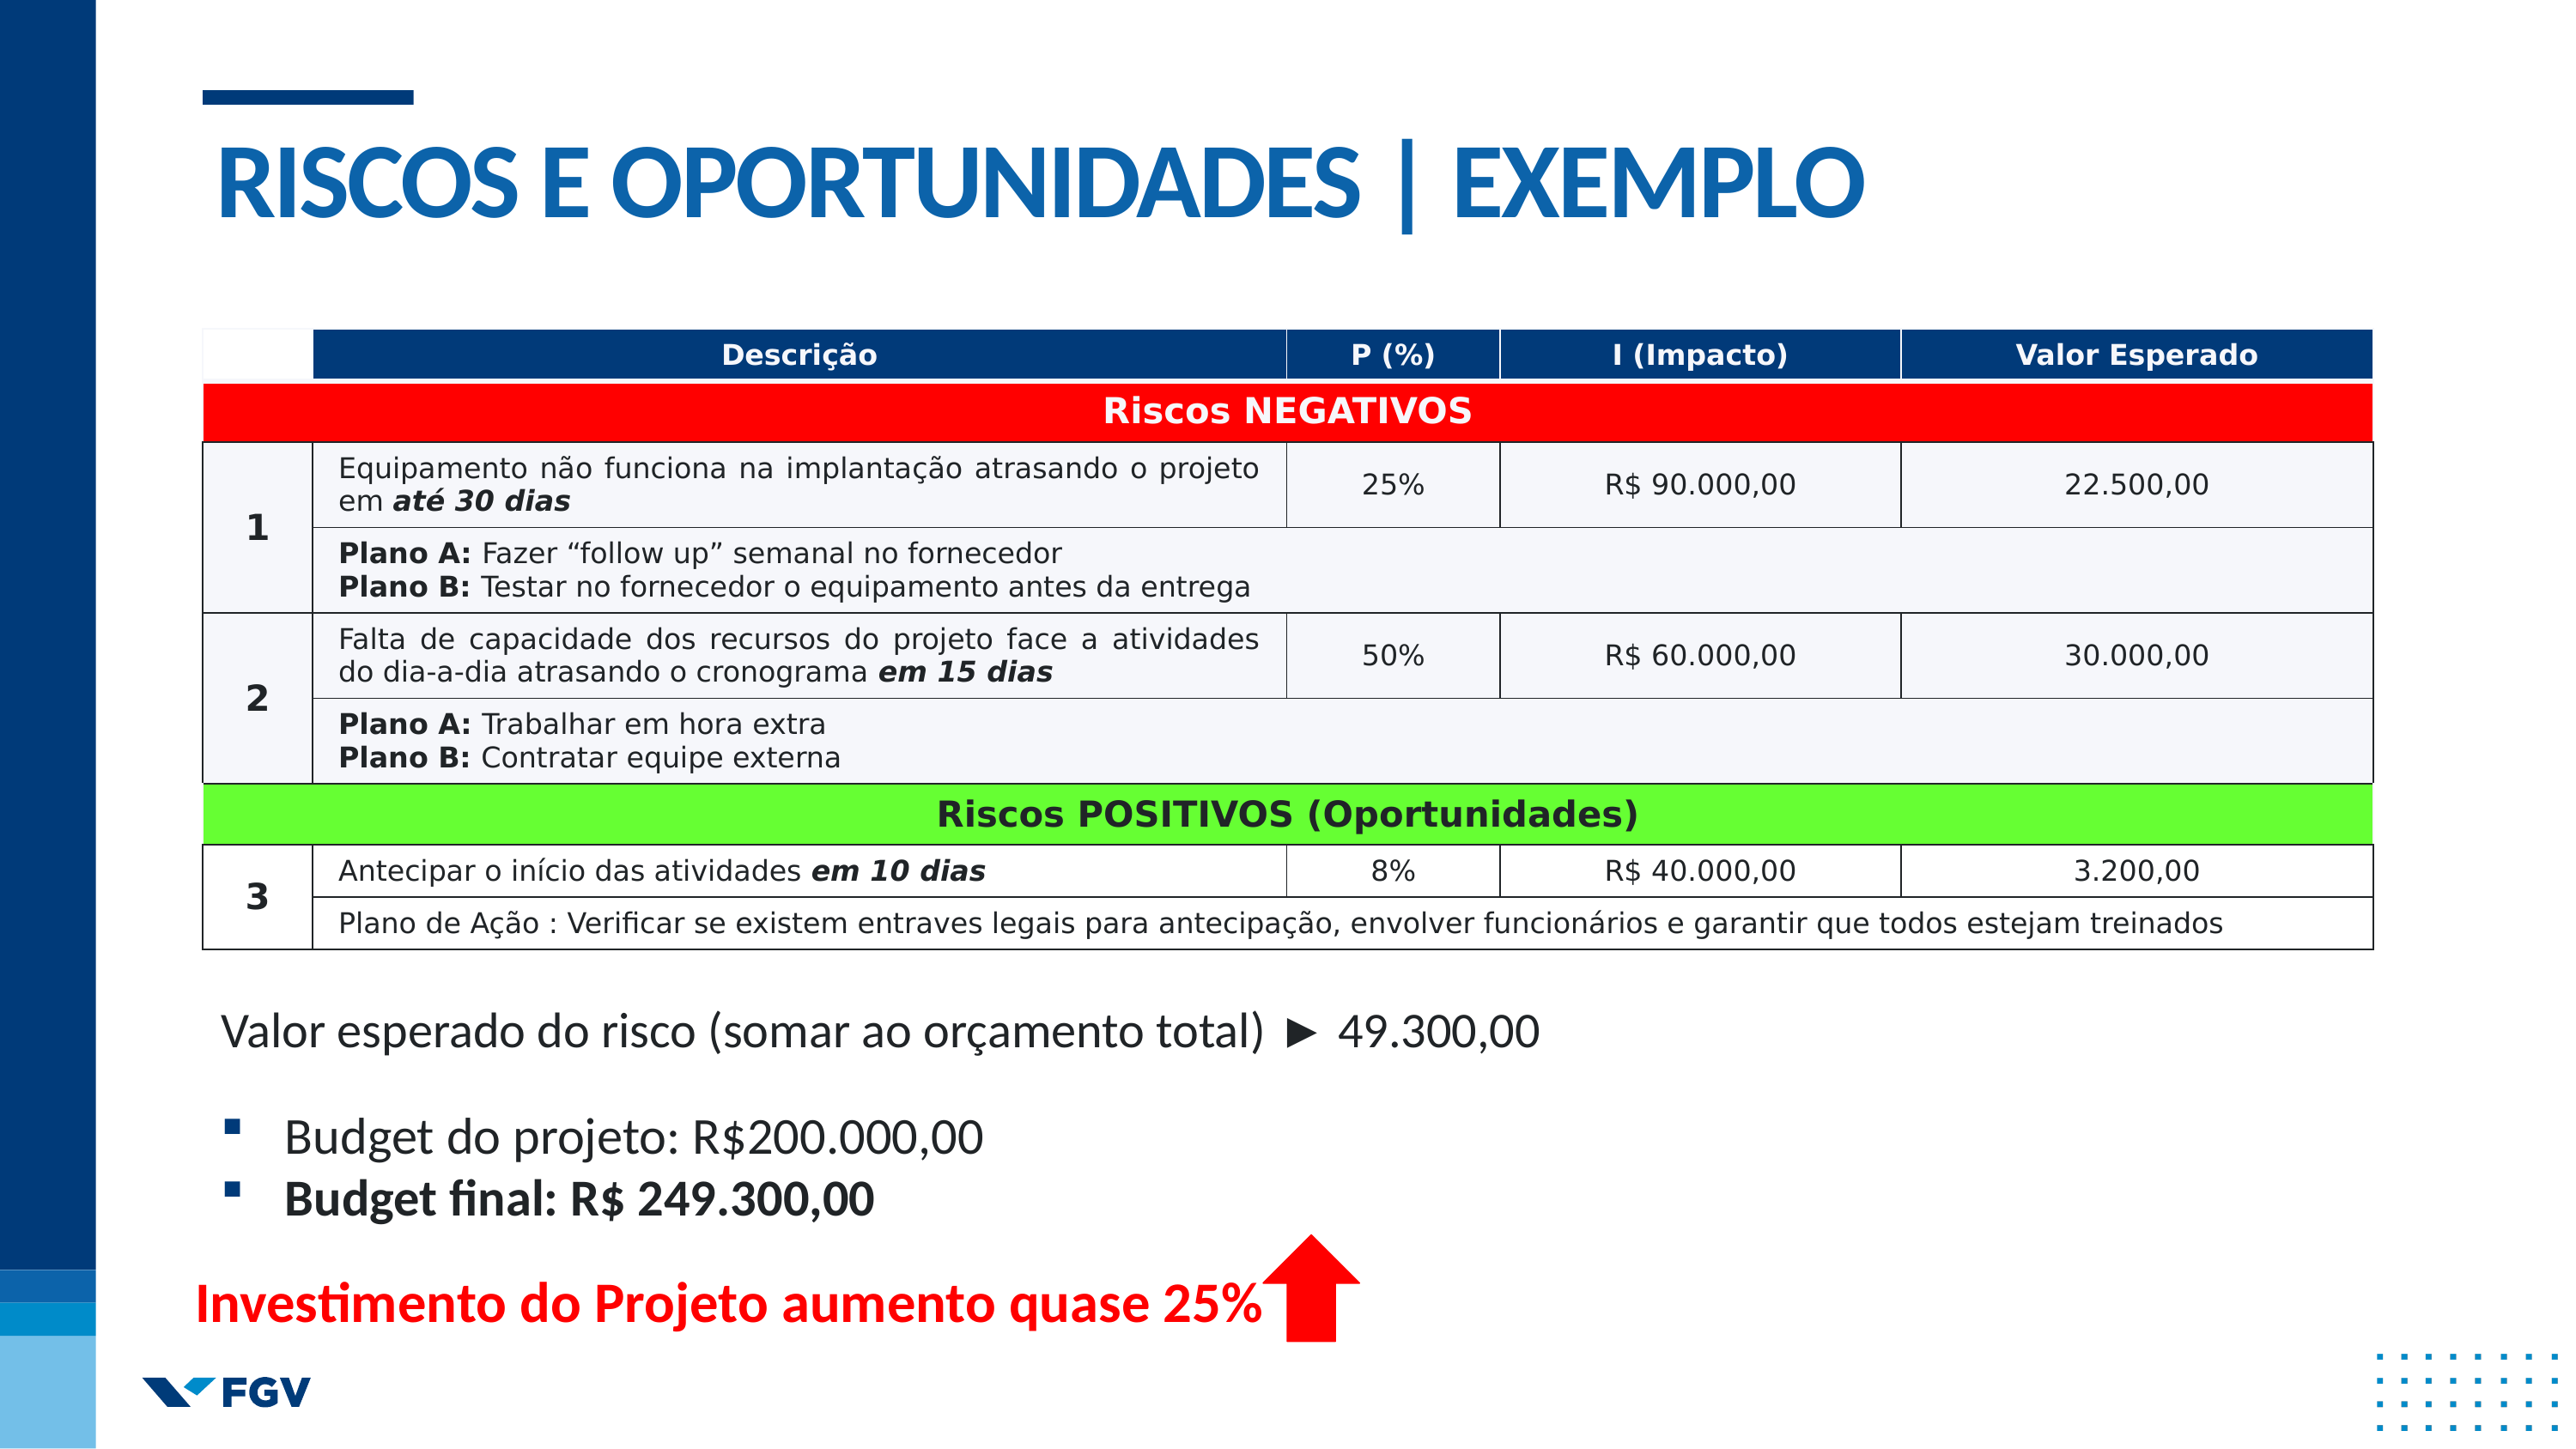

# RISCOS E OPORTUNIDADES | EXEMPLO
|  | Descrição | P (%) | I (Impacto) | Valor Esperado |
| --- | --- | --- | --- | --- |
| Riscos NEGATIVOS |  |  |  |  |
| 1 | Equipamento não funciona na implantação atrasando o projeto em até 30 dias | 25% | R$ 90.000,00 | 22.500,00 |
|  | Plano A: Fazer “follow up” semanal no fornecedor Plano B: Testar no fornecedor o equipamento antes da entrega |  |  |  |
| 2 | Falta de capacidade dos recursos do projeto face a atividades do dia-a-dia atrasando o cronograma em 15 dias | 50% | R$ 60.000,00 | 30.000,00 |
|  | Plano A: Trabalhar em hora extra Plano B: Contratar equipe externa |  |  |  |
| Riscos POSITIVOS (Oportunidades) |  |  |  |  |
| 3 | Antecipar o início das atividades em 10 dias | 8% | R$ 40.000,00 | 3.200,00 |
|  | Plano de Ação : Verificar se existem entraves legais para antecipação, envolver funcionários e garantir que todos estejam treinados |  |  |  |
Valor esperado do risco (somar ao orçamento total) ► 49.300,00
Budget do projeto: R$200.000,00
Budget final: R$ 249.300,00

Investimento do Projeto aumento quase 25%